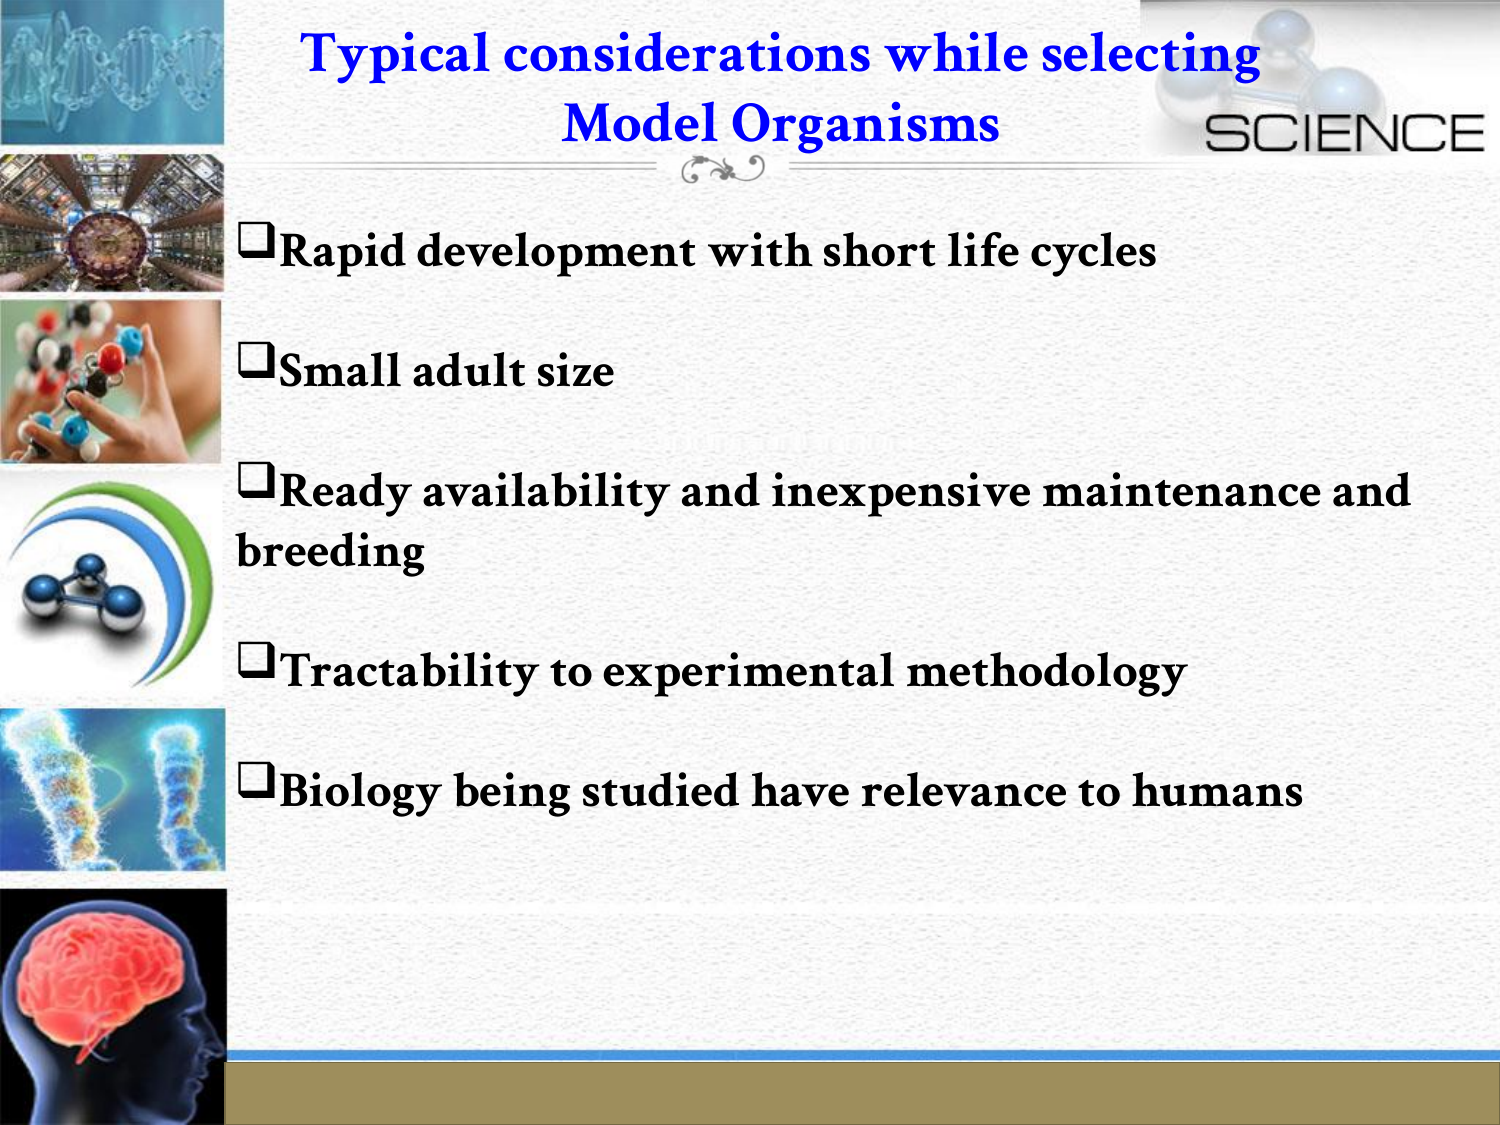

Typical considerations while selecting Model Organisms
Rapid development with short life cycles

Small adult size

Ready availability and inexpensive maintenance and breeding

Tractability to experimental methodology

Biology being studied have relevance to humans